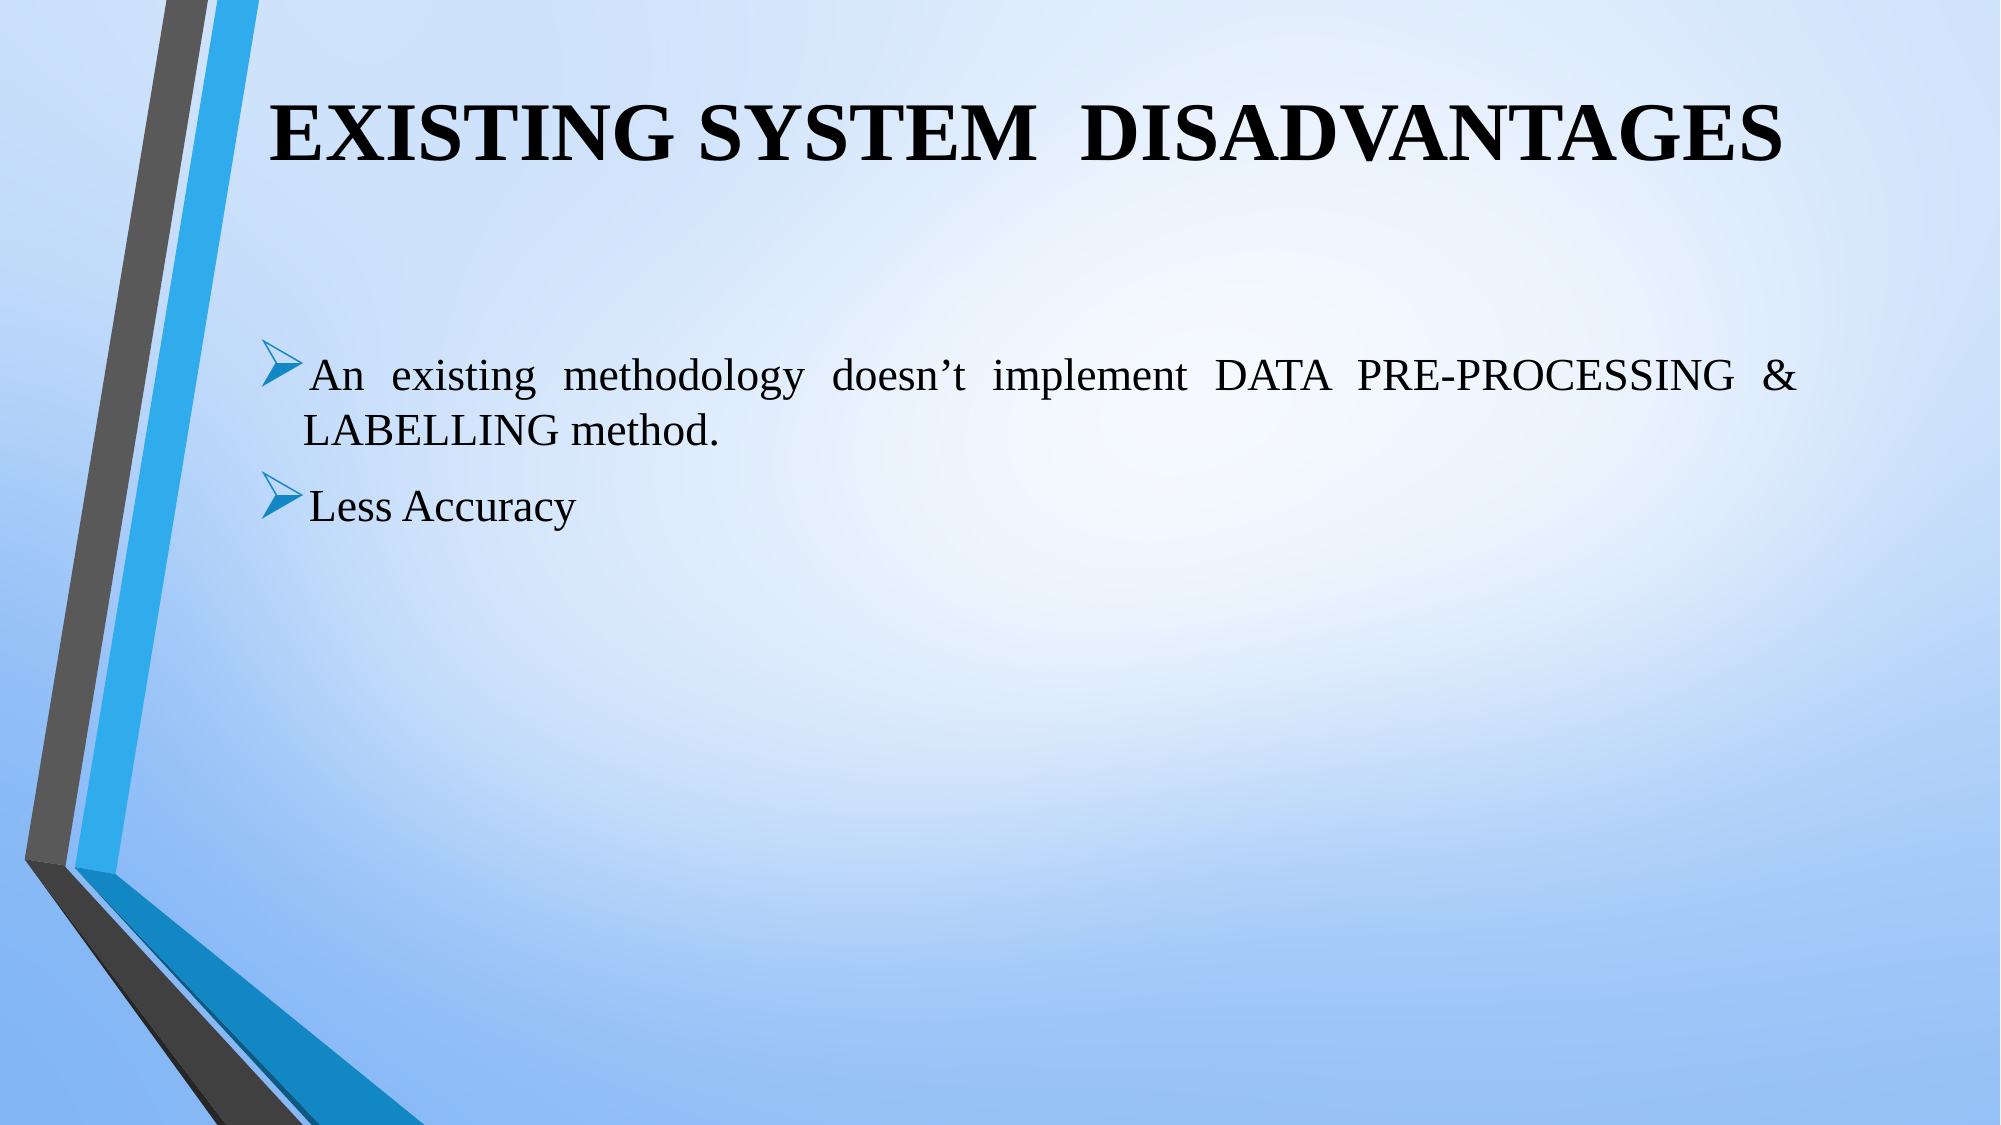

# EXISTING SYSTEM  DISADVANTAGES

An existing methodology doesn’t implement DATA PRE-PROCESSING & LABELLING method.
Less Accuracy